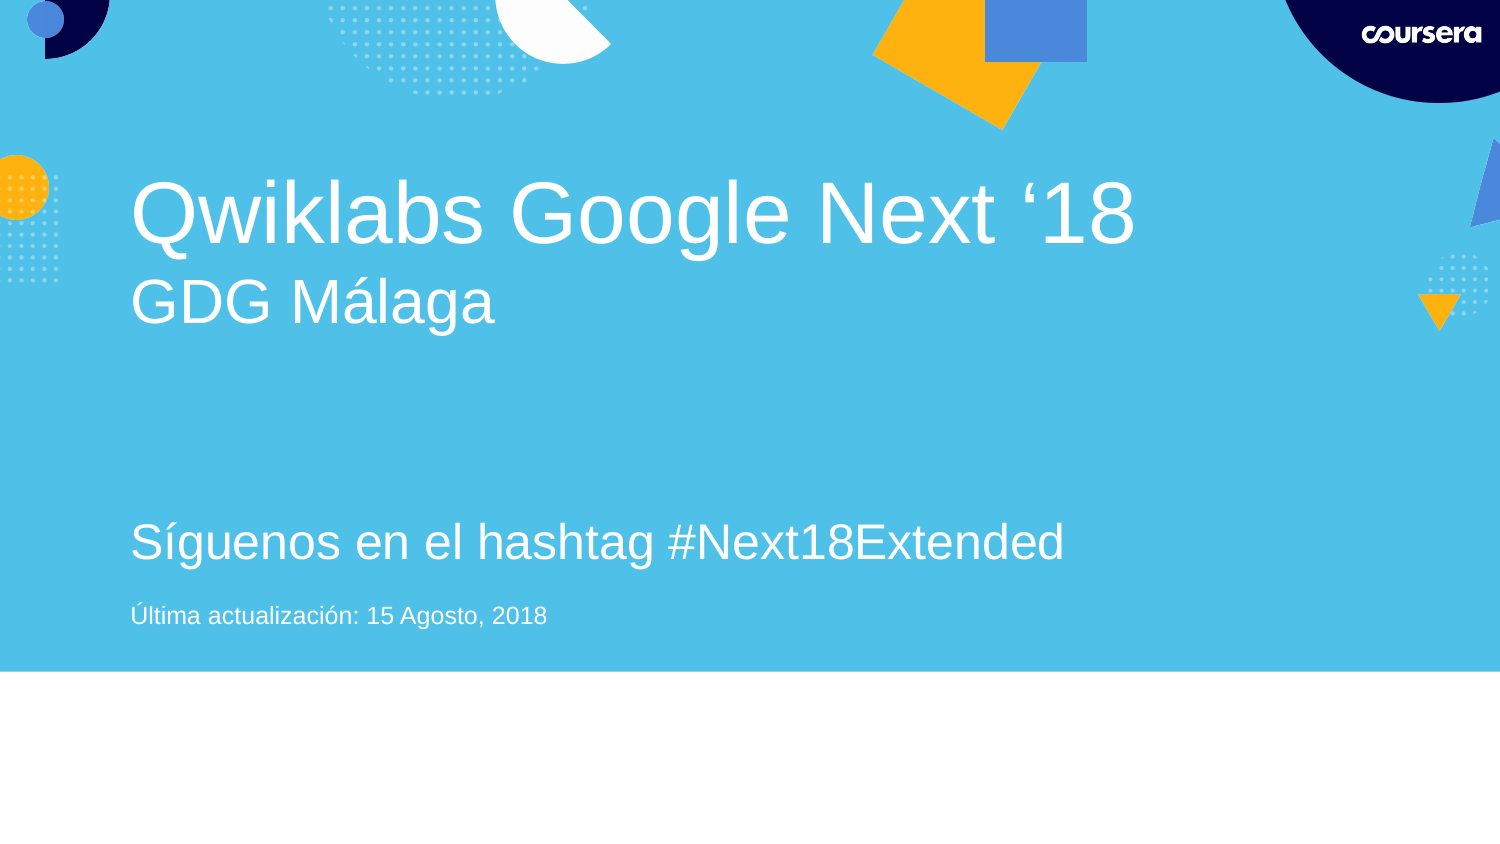

# Qwiklabs Google Next ‘18
GDG Málaga
Síguenos en el hashtag #Next18Extended

Última actualización: 15 Agosto, 2018